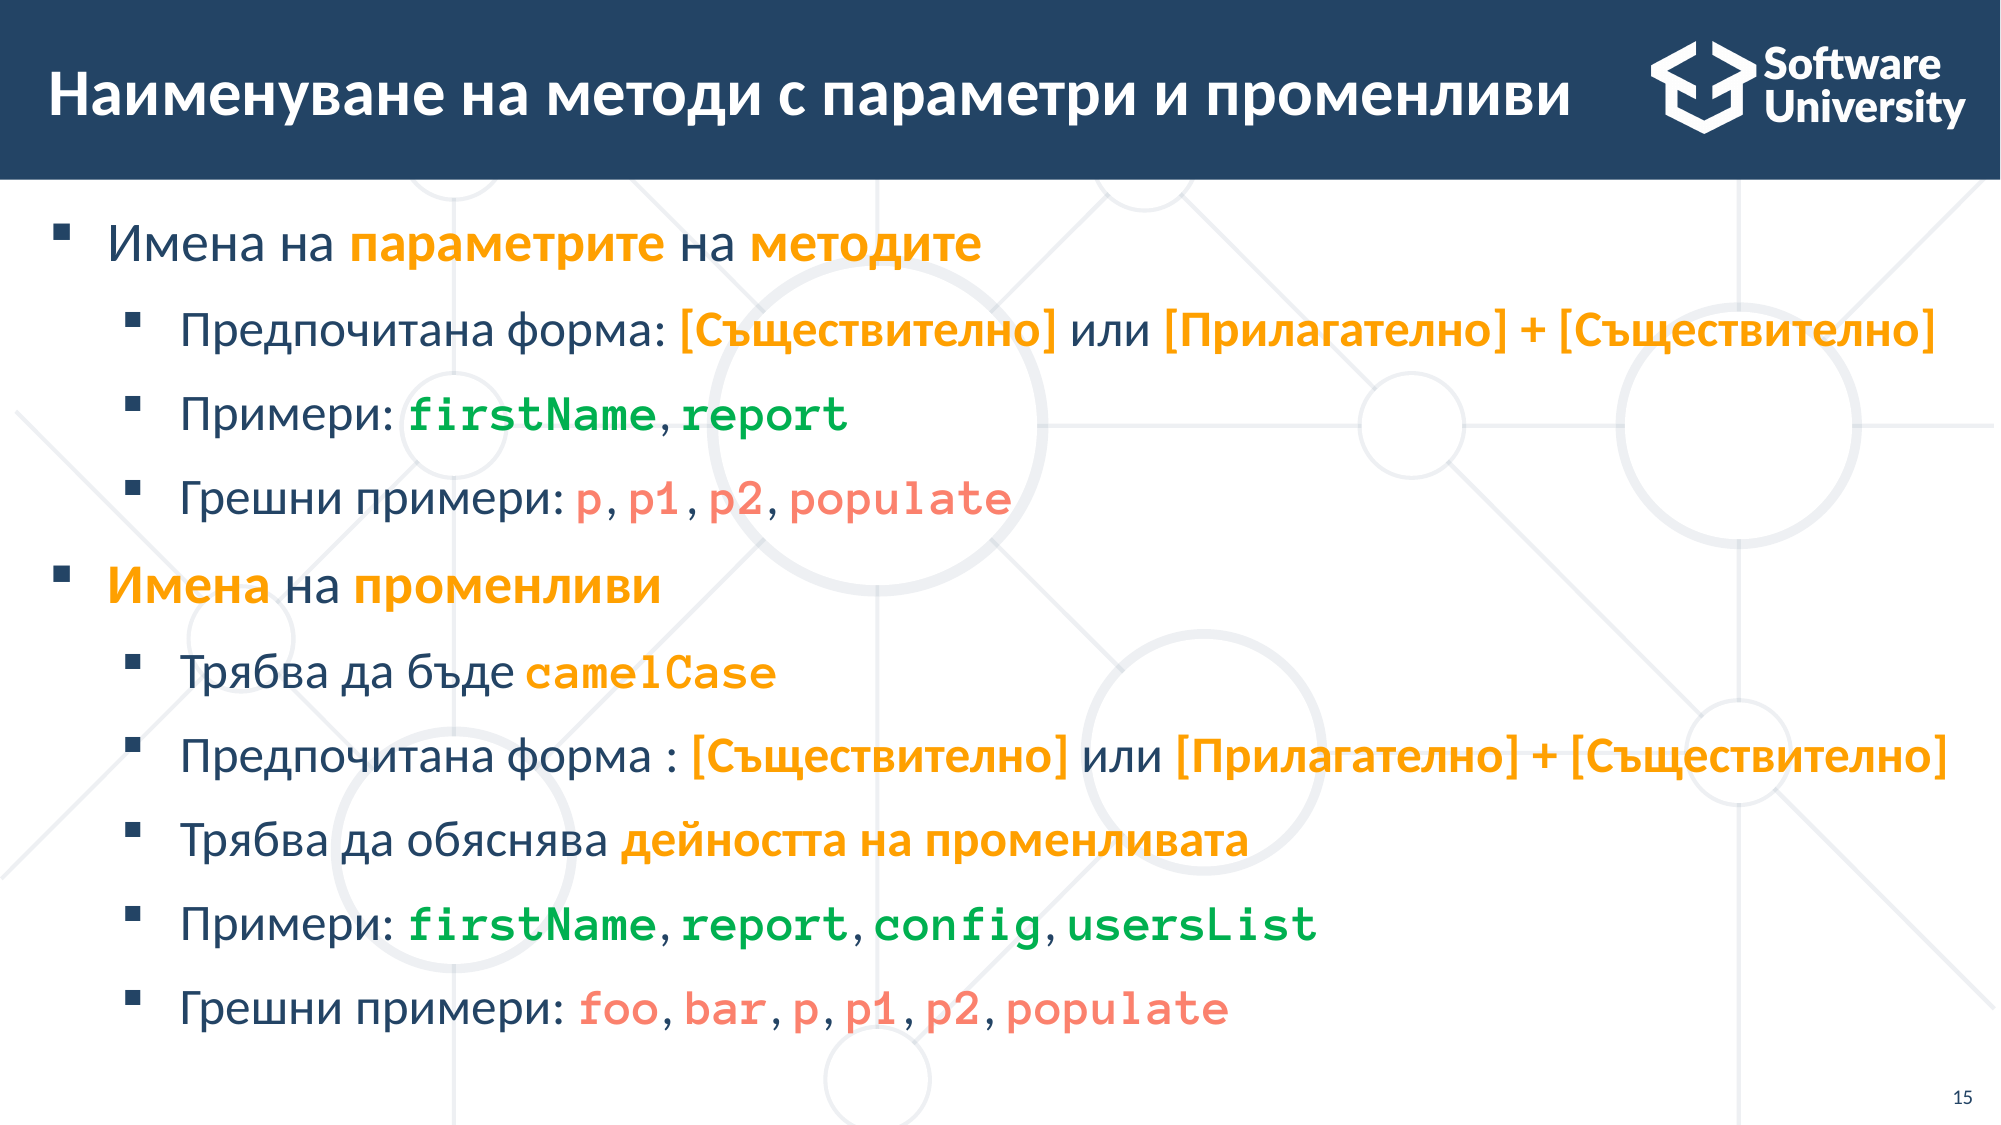

# Наименуване на методи с параметри и променливи
Имена на параметрите на методите
Предпочитана форма: [Съществително] или [Прилагателно] + [Съществително]
Примери: firstName, report
Грешни примери: p, p1, p2, populate
Имена на променливи
Трябва да бъде camelCase
Предпочитана форма : [Съществително] или [Прилагателно] + [Съществително]
Трябва да обяснява дейността на променливата
Примери: firstName, report, config, usersList
Грешни примери: foo, bar, p, p1, p2, populate

15